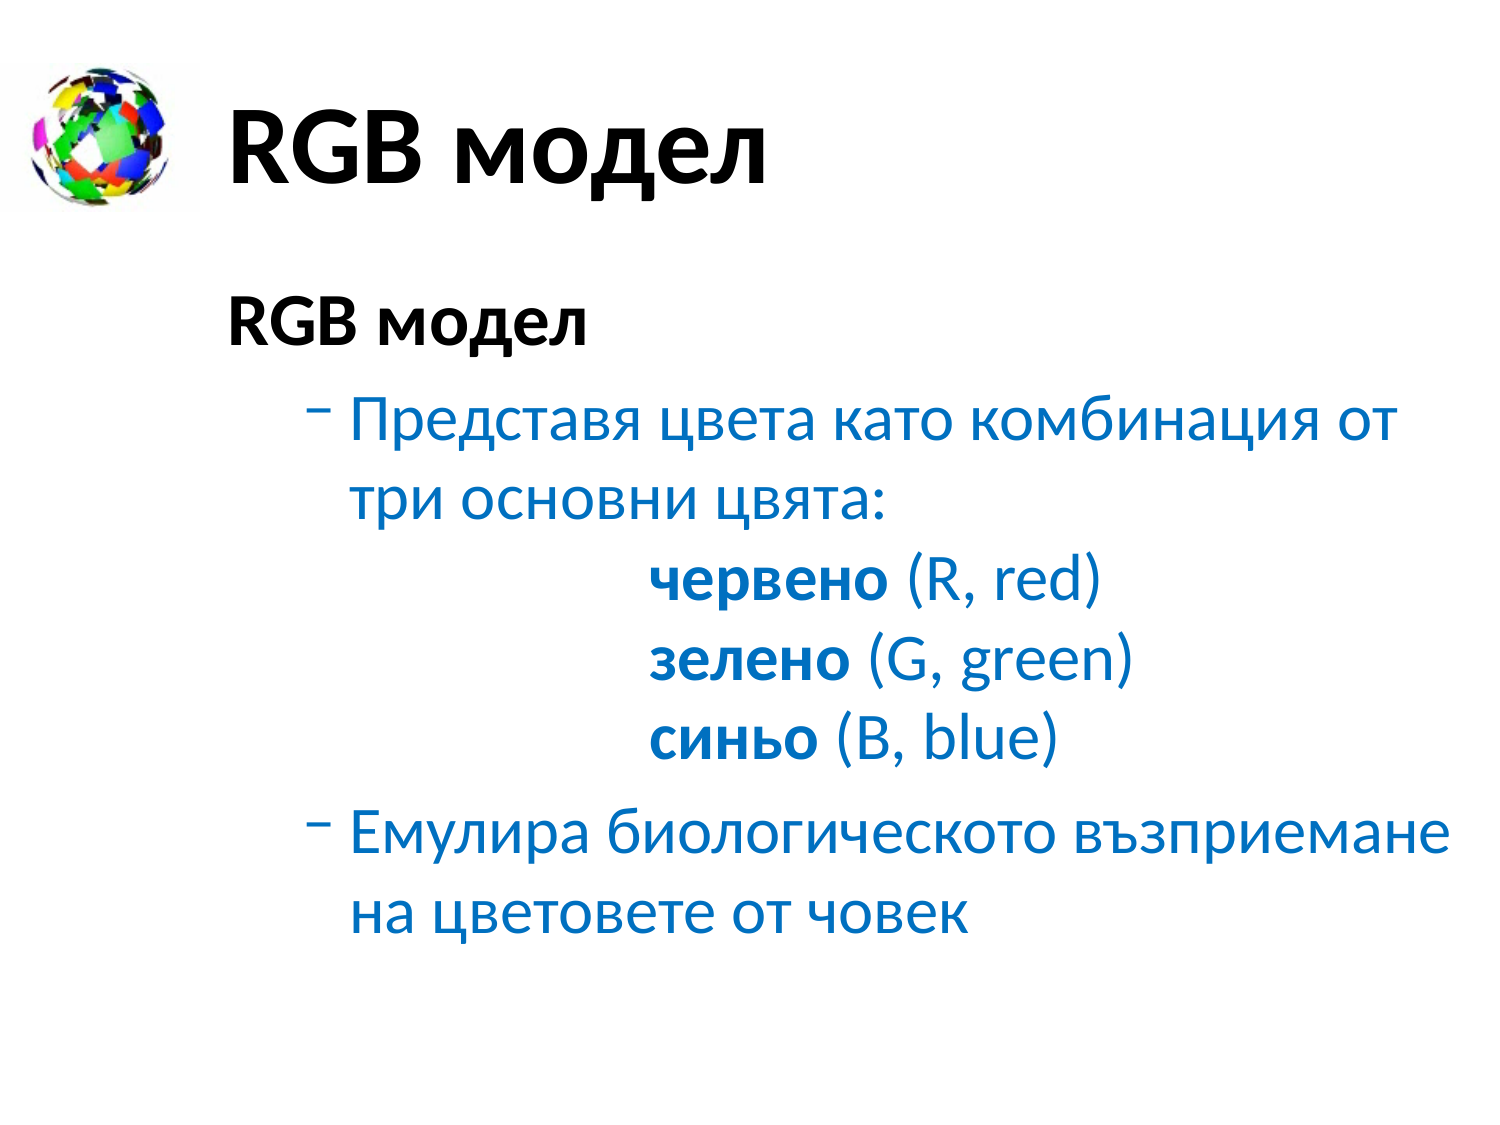

# RGB модел
RGB модел
Представя цвета като комбинация от три основни цвята:
		червено (R, red)
		зелено (G, green)
		синьо (B, blue)
Емулира биологическото възприемане на цветовете от човек